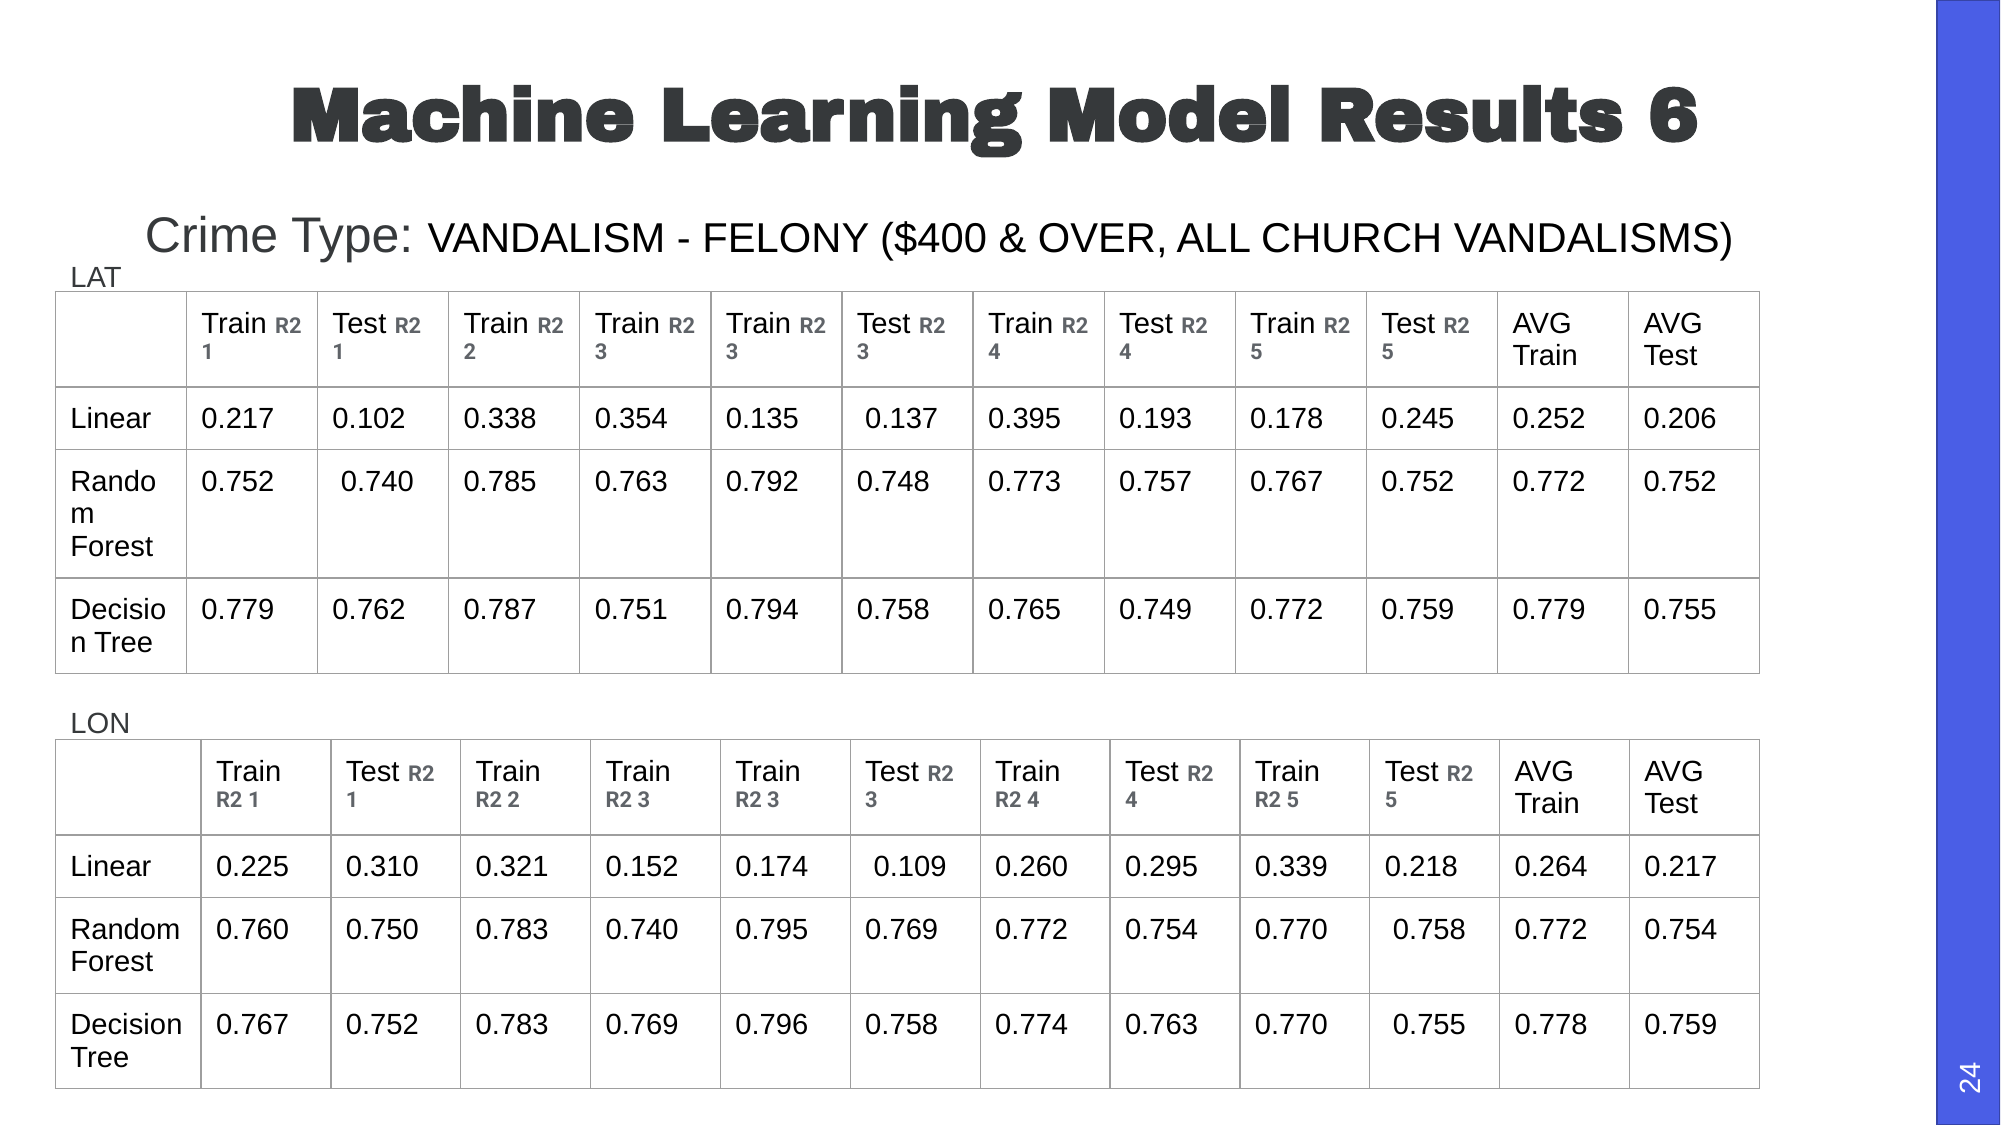

# Machine Learning Model Results 6

Crime Type: VANDALISM - FELONY ($400 & OVER, ALL CHURCH VANDALISMS)

LAT
|  | Train R2 1 | Test R2 1 | Train R2 2 | Train R2 3 | Train R2 3 | Test R2 3 | Train R2 4 | Test R2 4 | Train R2 5 | Test R2 5 | AVG Train | AVG Test |
| --- | --- | --- | --- | --- | --- | --- | --- | --- | --- | --- | --- | --- |
| Linear | 0.217 | 0.102 | 0.338 | 0.354 | 0.135 | 0.137 | 0.395 | 0.193 | 0.178 | 0.245 | 0.252 | 0.206 |
| Random Forest | 0.752 | 0.740 | 0.785 | 0.763 | 0.792 | 0.748 | 0.773 | 0.757 | 0.767 | 0.752 | 0.772 | 0.752 |
| Decision Tree | 0.779 | 0.762 | 0.787 | 0.751 | 0.794 | 0.758 | 0.765 | 0.749 | 0.772 | 0.759 | 0.779 | 0.755 |
LON
|  | Train R2 1 | Test R2 1 | Train R2 2 | Train R2 3 | Train R2 3 | Test R2 3 | Train R2 4 | Test R2 4 | Train R2 5 | Test R2 5 | AVG Train | AVG Test |
| --- | --- | --- | --- | --- | --- | --- | --- | --- | --- | --- | --- | --- |
| Linear | 0.225 | 0.310 | 0.321 | 0.152 | 0.174 | 0.109 | 0.260 | 0.295 | 0.339 | 0.218 | 0.264 | 0.217 |
| Random Forest | 0.760 | 0.750 | 0.783 | 0.740 | 0.795 | 0.769 | 0.772 | 0.754 | 0.770 | 0.758 | 0.772 | 0.754 |
| Decision Tree | 0.767 | 0.752 | 0.783 | 0.769 | 0.796 | 0.758 | 0.774 | 0.763 | 0.770 | 0.755 | 0.778 | 0.759 |
24